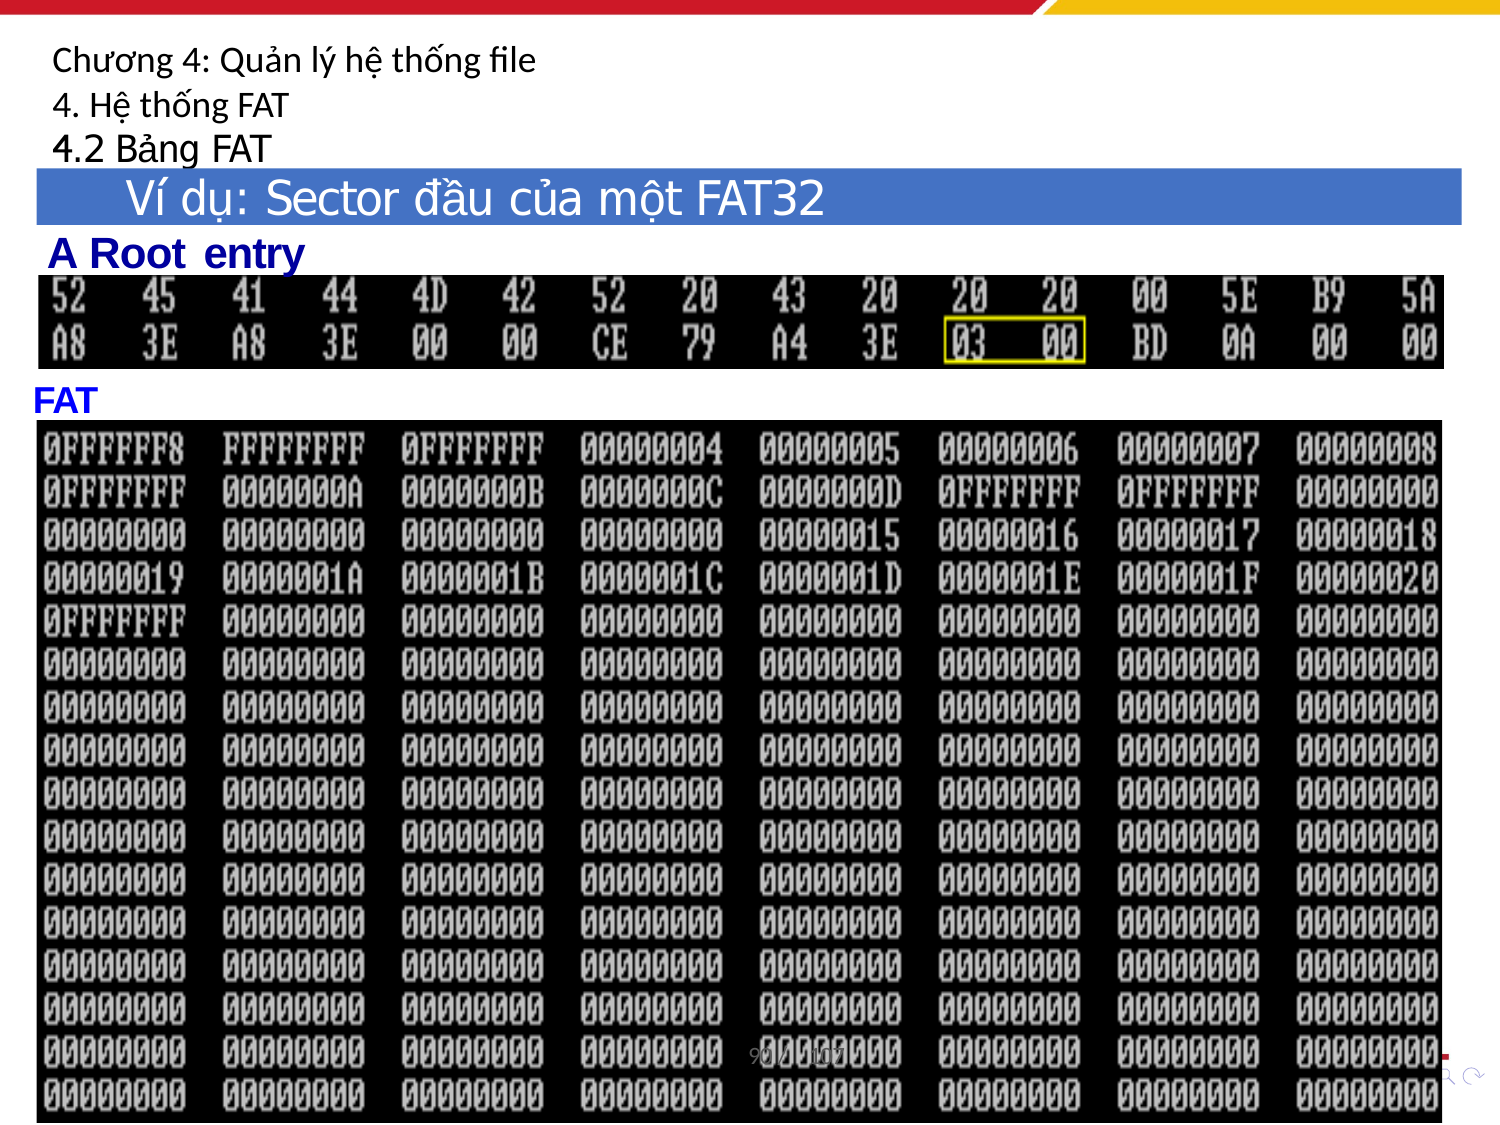

Chương 4: Quản lý hệ thống file
4. Hệ thống FAT
4.2 Bảng FAT
Ví dụ: Sector đầu của một FAT32
A Root entry

FAT

90 / 107